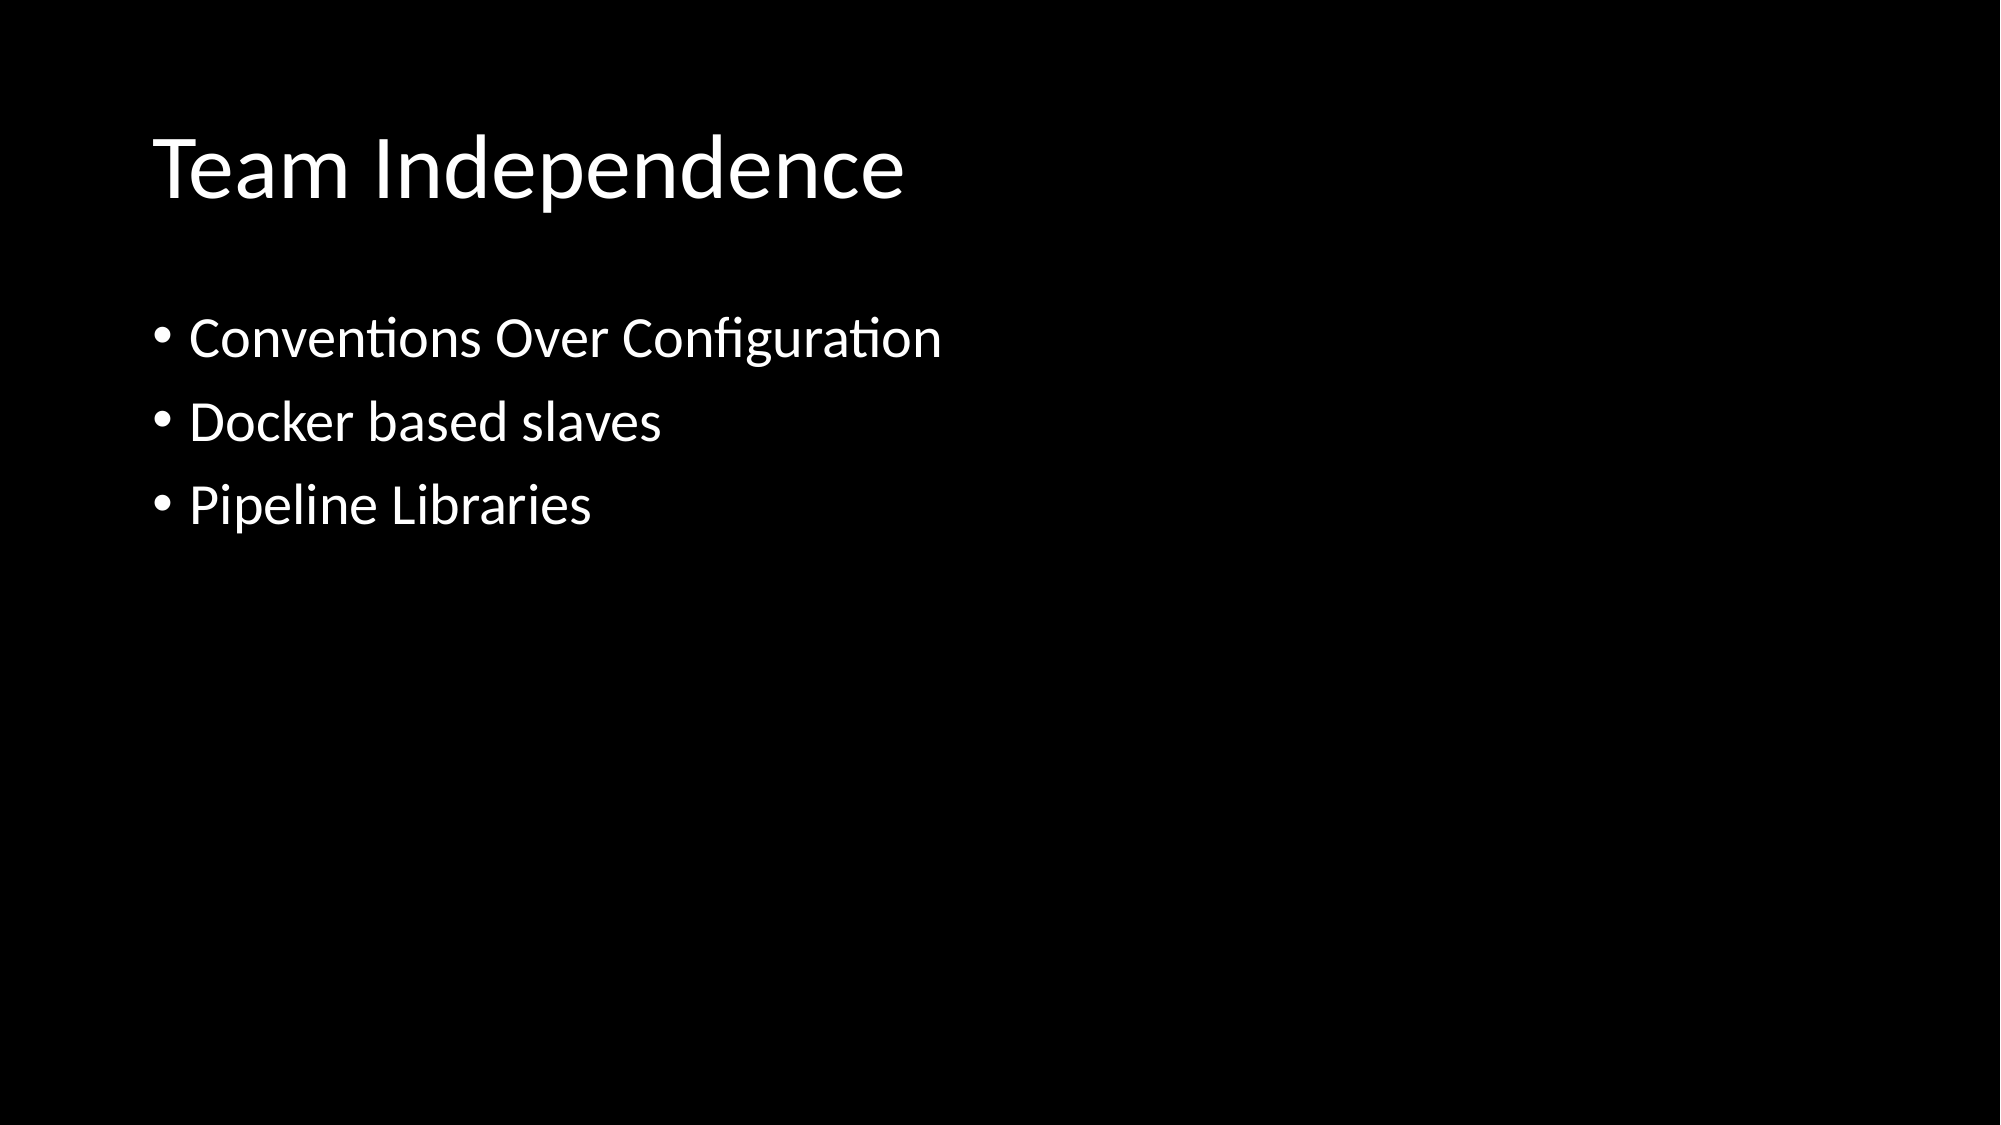

# Team Independence
Conventions Over Configuration
Docker based slaves
Pipeline Libraries